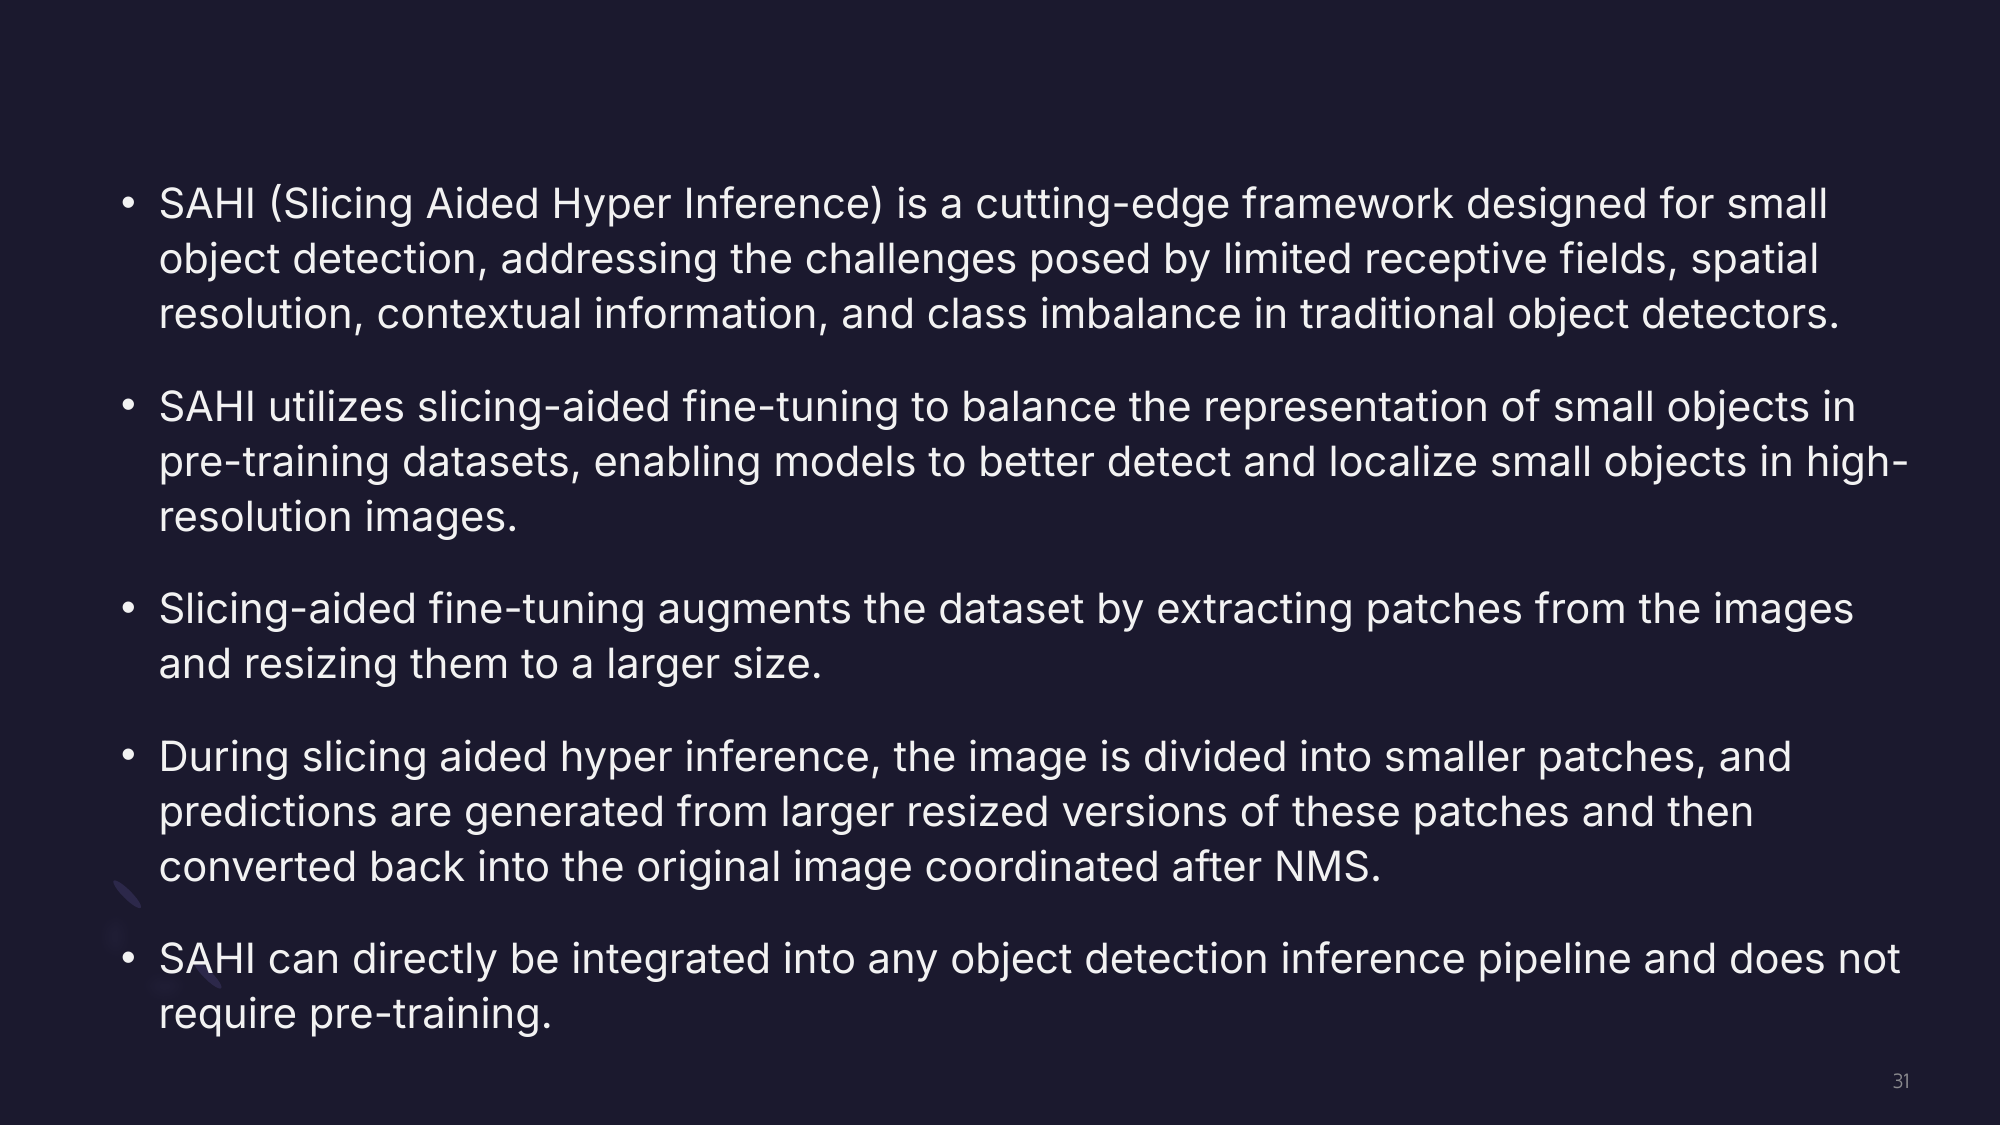

SAHI (Slicing Aided Hyper Inference) is a cutting-edge framework designed for small object detection, addressing the challenges posed by limited receptive fields, spatial resolution, contextual information, and class imbalance in traditional object detectors.
SAHI utilizes slicing-aided fine-tuning to balance the representation of small objects in pre-training datasets, enabling models to better detect and localize small objects in high-resolution images.
Slicing-aided fine-tuning augments the dataset by extracting patches from the images and resizing them to a larger size.
During slicing aided hyper inference, the image is divided into smaller patches, and predictions are generated from larger resized versions of these patches and then converted back into the original image coordinated after NMS.
SAHI can directly be integrated into any object detection inference pipeline and does not require pre-training.

31